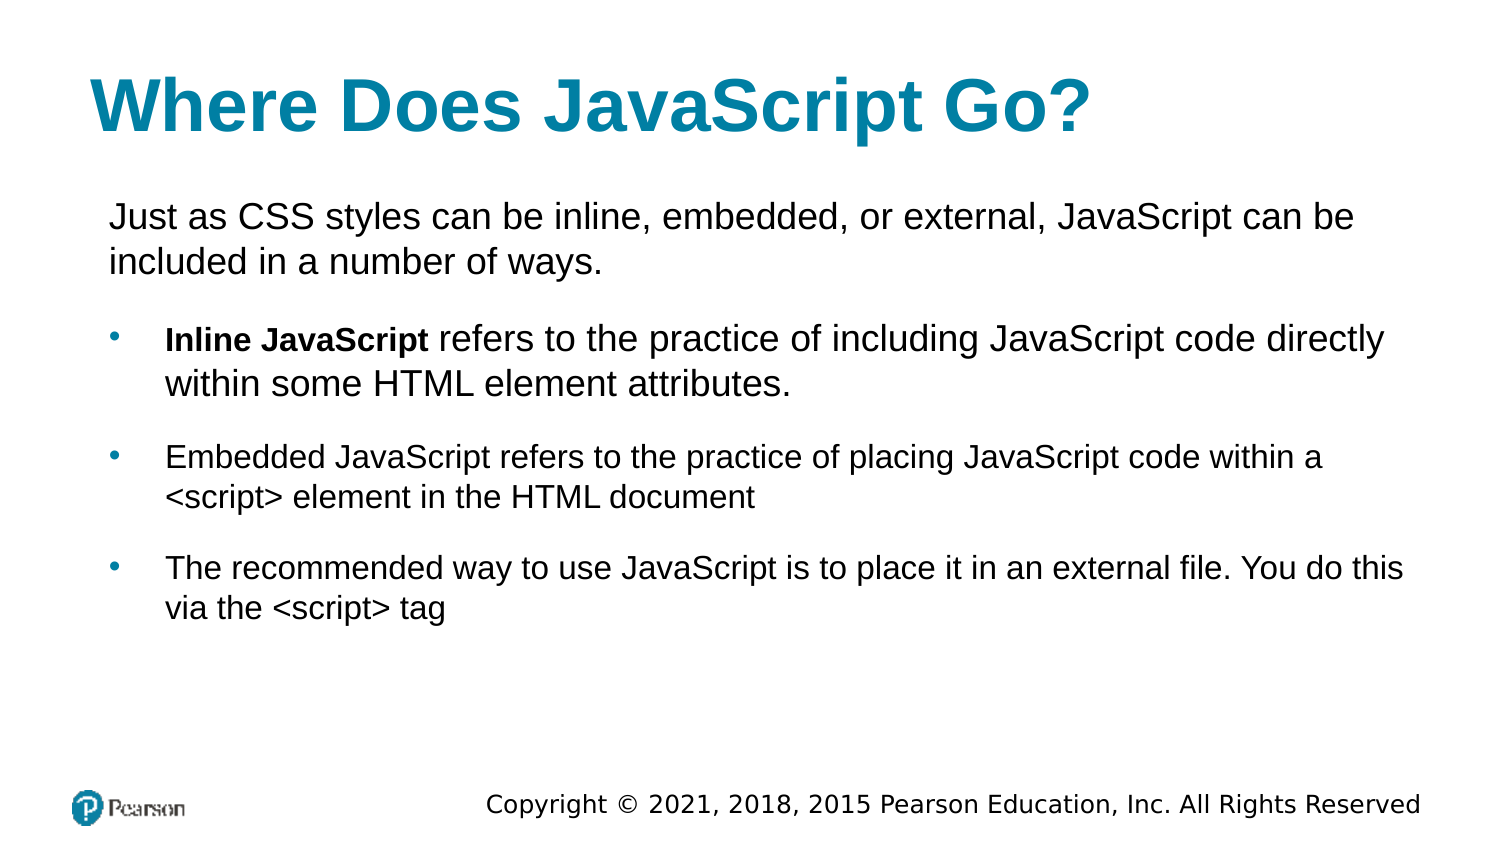

# Where Does JavaScript Go?
Just as CSS styles can be inline, embedded, or external, JavaScript can be included in a number of ways.
Inline JavaScript refers to the practice of including JavaScript code directly within some HTML element attributes.
Embedded JavaScript refers to the practice of placing JavaScript code within a <script> element in the HTML document
The recommended way to use JavaScript is to place it in an external file. You do this via the <script> tag